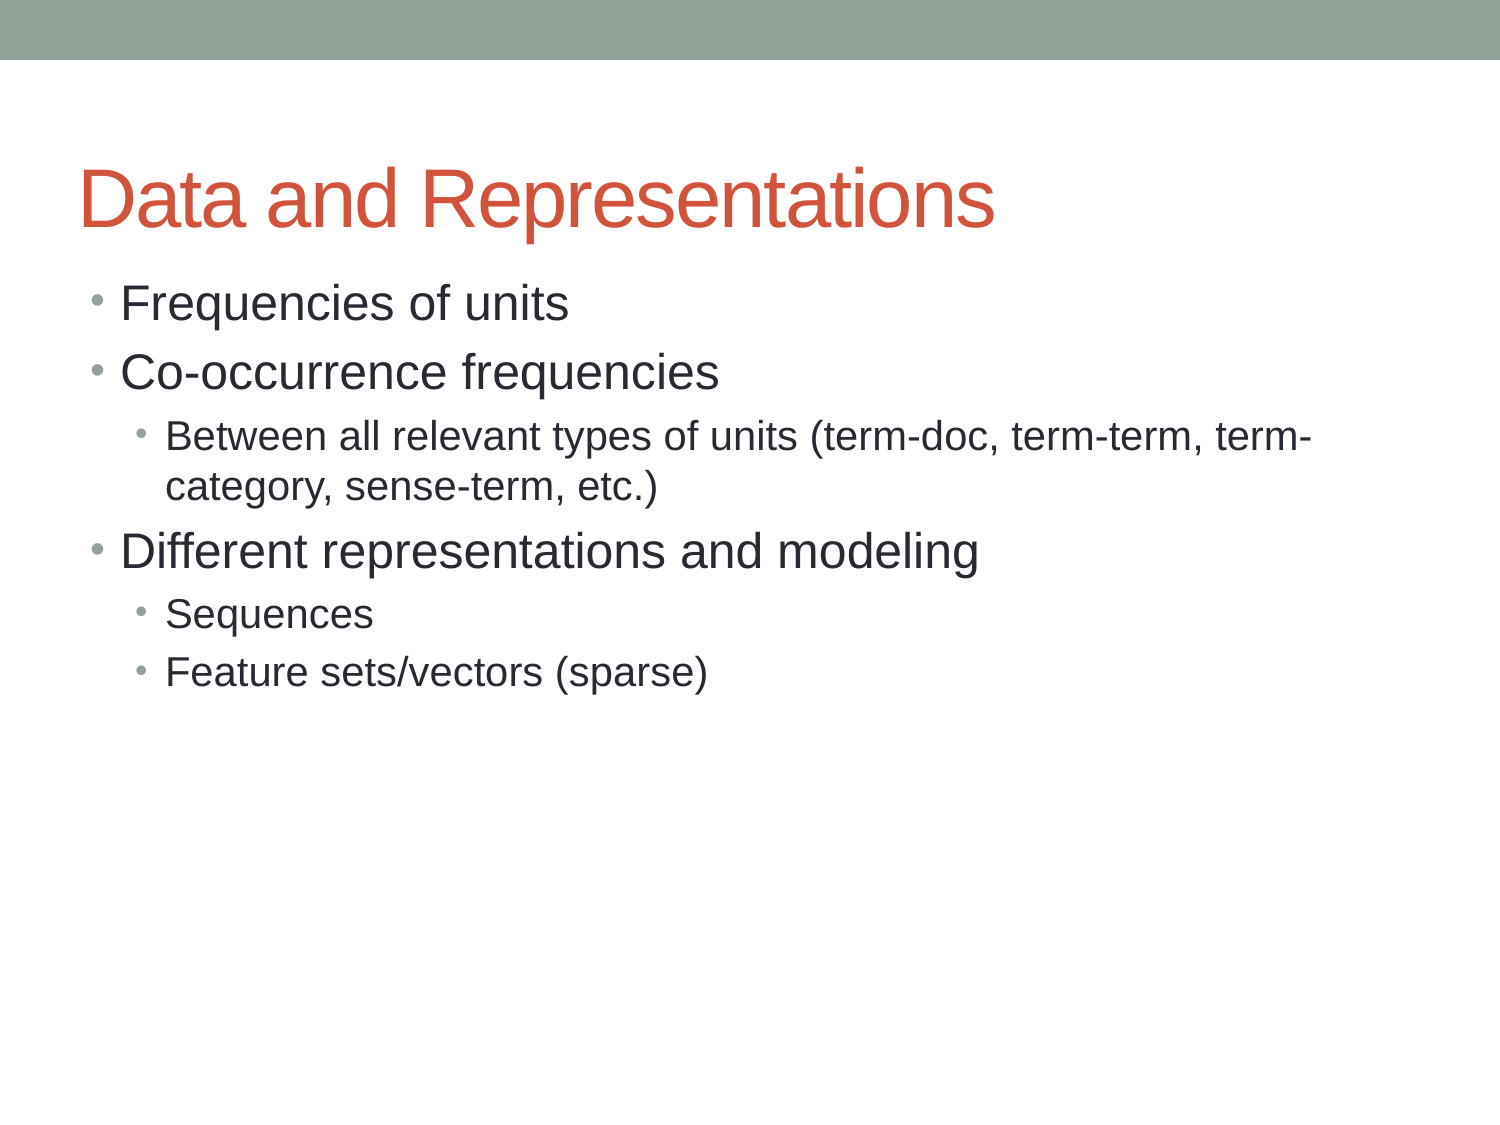

# Data and Representations
Frequencies of units
Co-occurrence frequencies
Between all relevant types of units (term-doc, term-term, term-category, sense-term, etc.)
Different representations and modeling
Sequences
Feature sets/vectors (sparse)